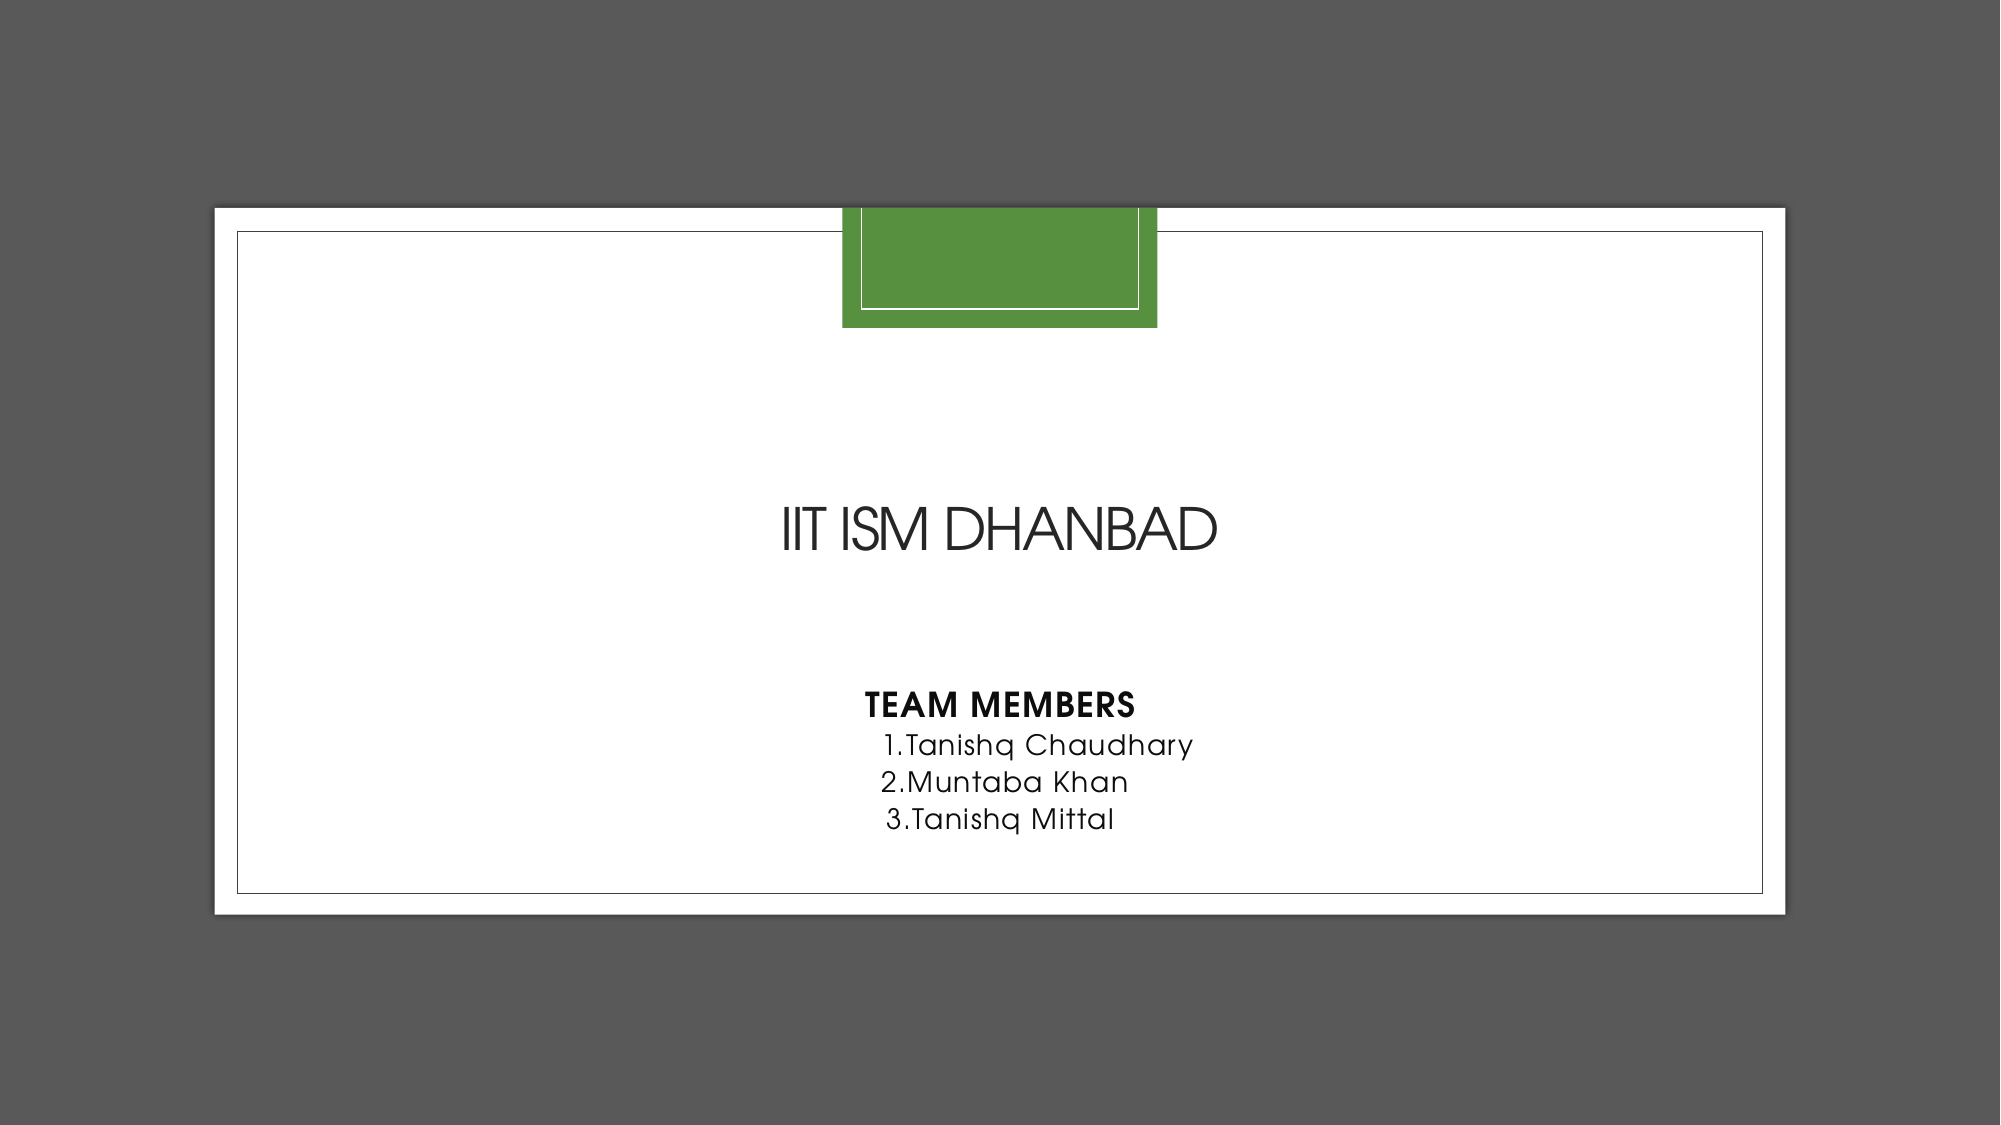

# IIT ISM DHANBAD
TEAM MEMBERS
        1.Tanishq Chaudhary
 2.Muntaba Khan
3.Tanishq Mittal